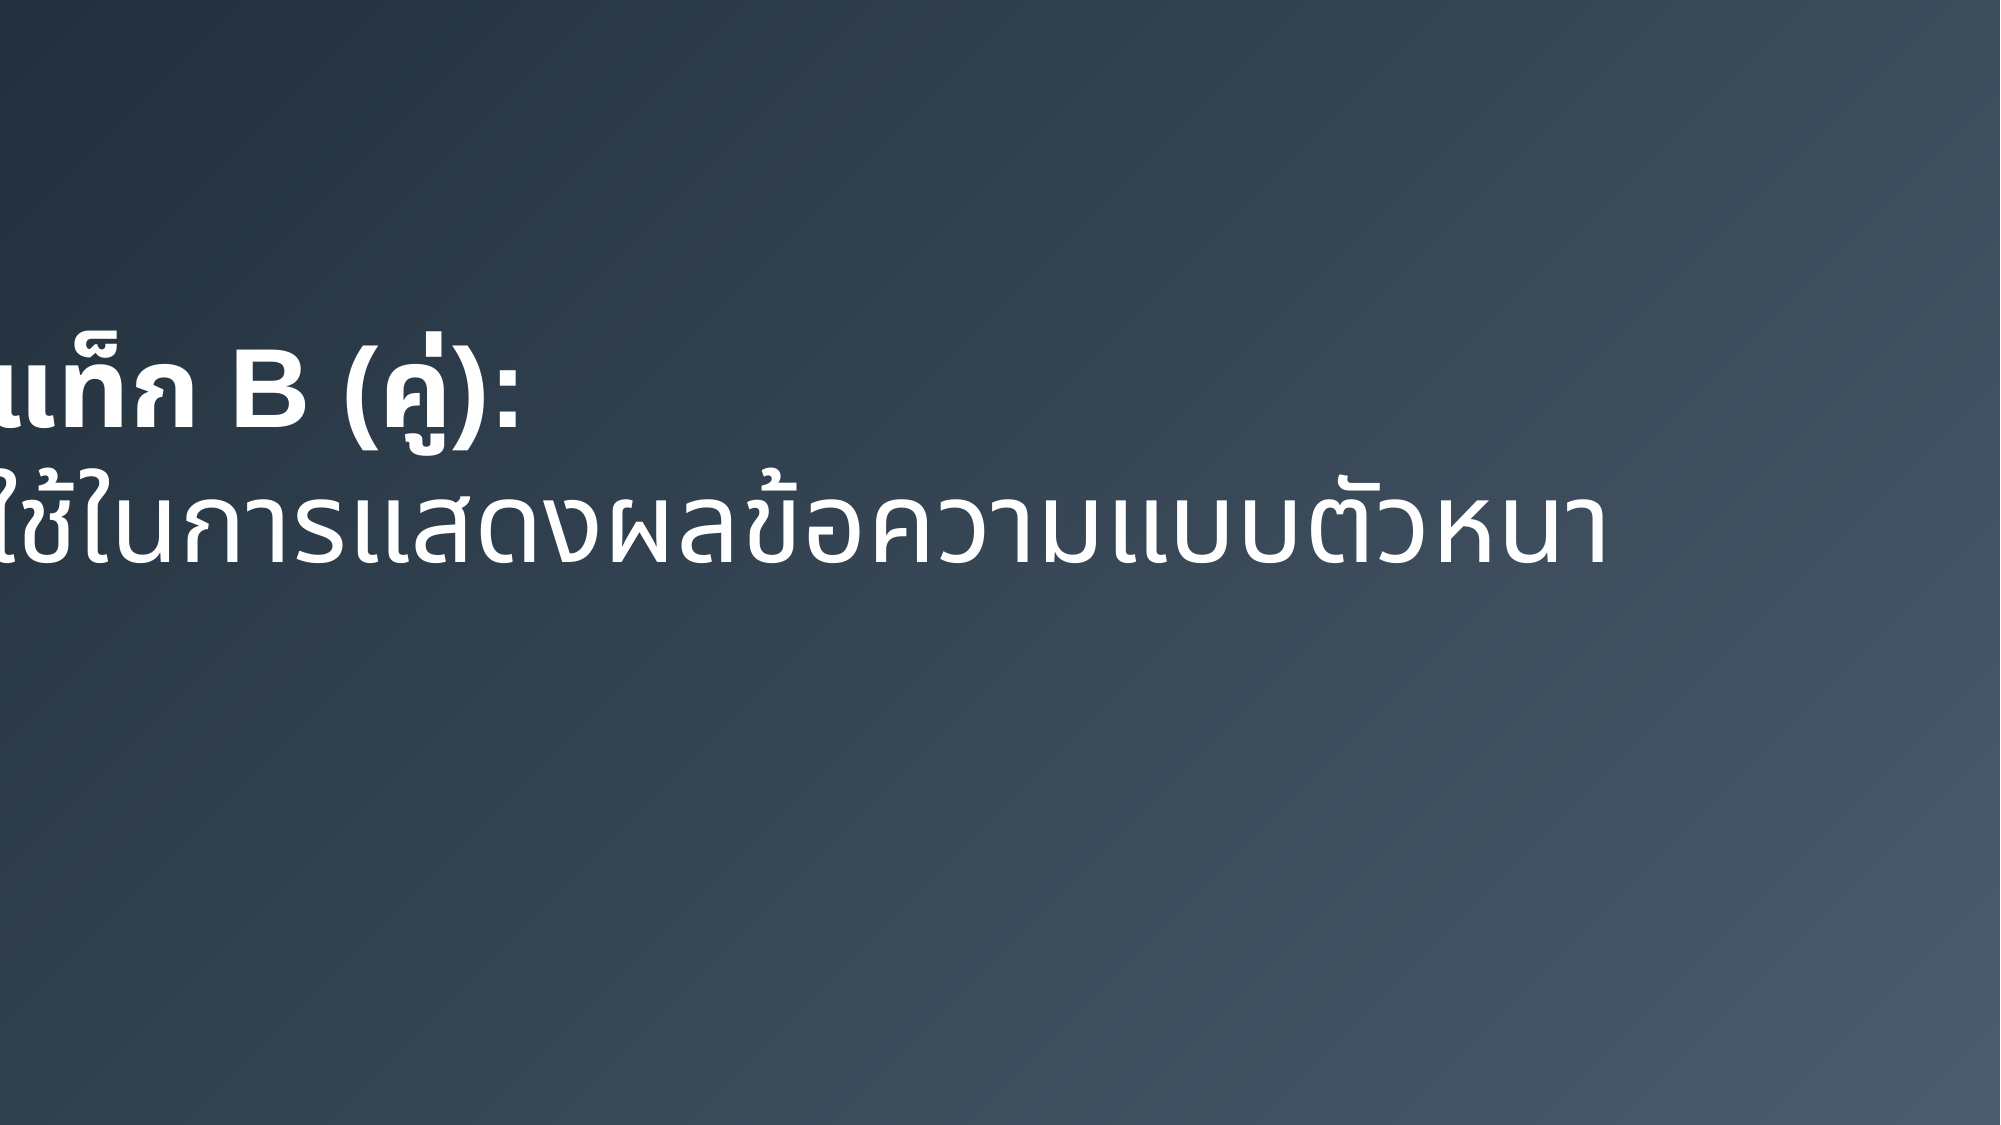

แท็ก B (คู่):
ใช้ในการแสดงผลข้อความแบบตัวหนา